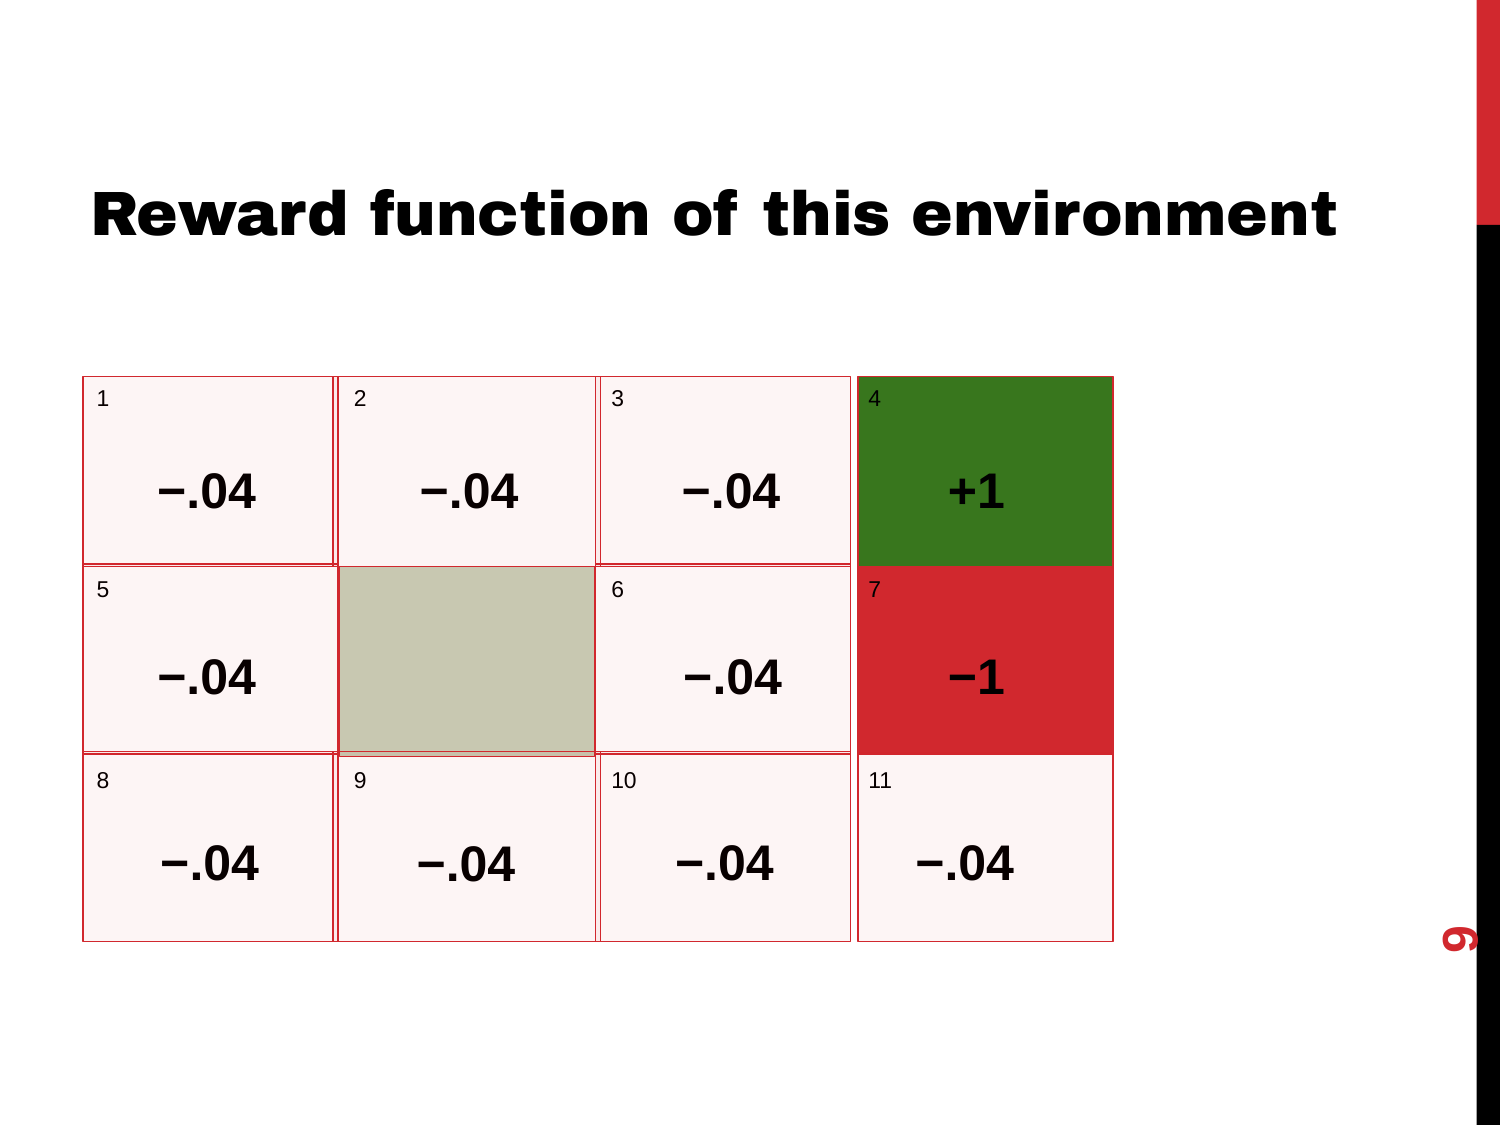

# Reward function of this environment
| 1 | 2 | 3 | 4 |
| --- | --- | --- | --- |
| 5 |  | 6 | 7 |
| 8 | 9 | 10 | 11 |

−.04
−.04
−.04
+1

−1

−.04
−.04

−.04
−.04
−.04
−.04
9